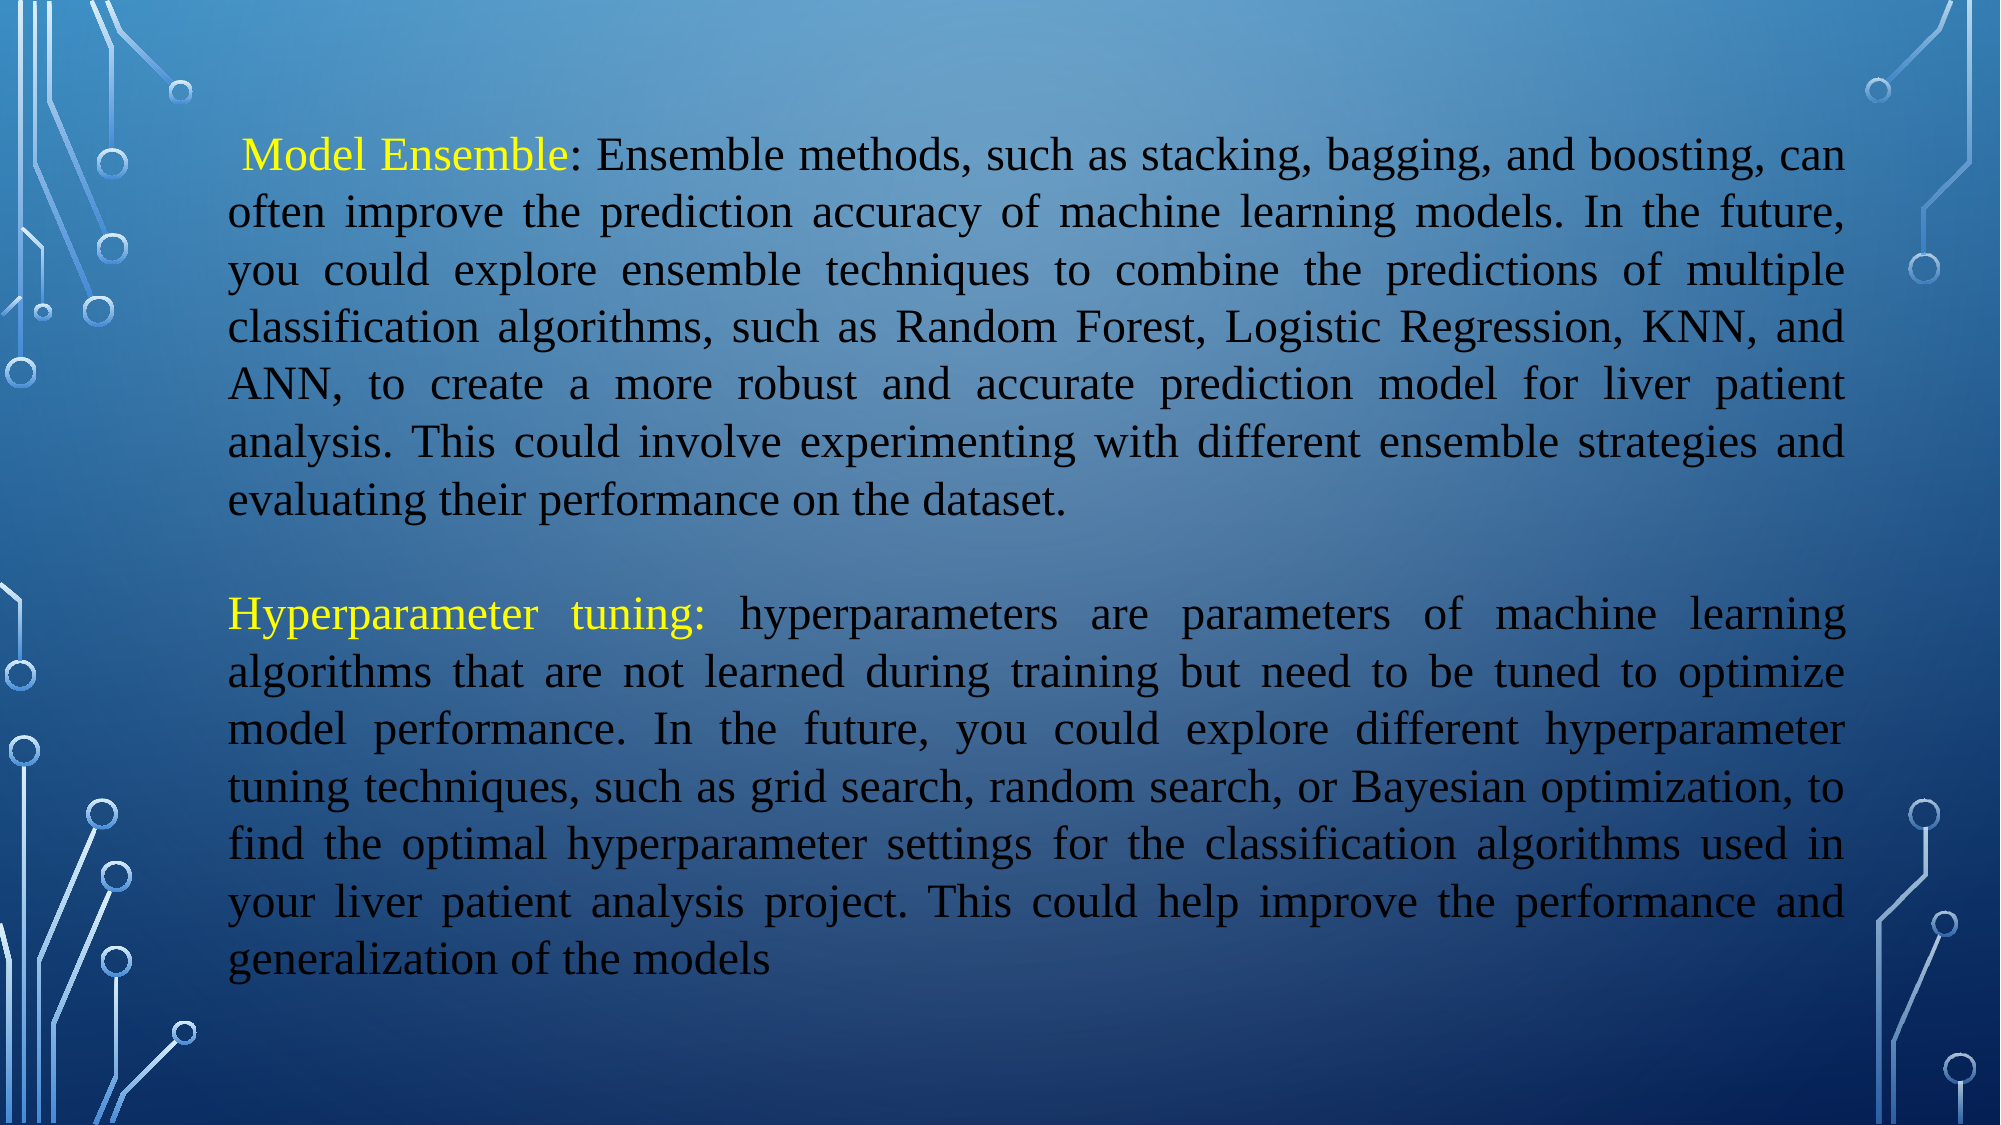

Model Ensemble: Ensemble methods, such as stacking, bagging, and boosting, can often improve the prediction accuracy of machine learning models. In the future, you could explore ensemble techniques to combine the predictions of multiple classification algorithms, such as Random Forest, Logistic Regression, KNN, and ANN, to create a more robust and accurate prediction model for liver patient analysis. This could involve experimenting with different ensemble strategies and evaluating their performance on the dataset.

Hyperparameter tuning: hyperparameters are parameters of machine learning algorithms that are not learned during training but need to be tuned to optimize model performance. In the future, you could explore different hyperparameter tuning techniques, such as grid search, random search, or Bayesian optimization, to find the optimal hyperparameter settings for the classification algorithms used in your liver patient analysis project. This could help improve the performance and generalization of the models